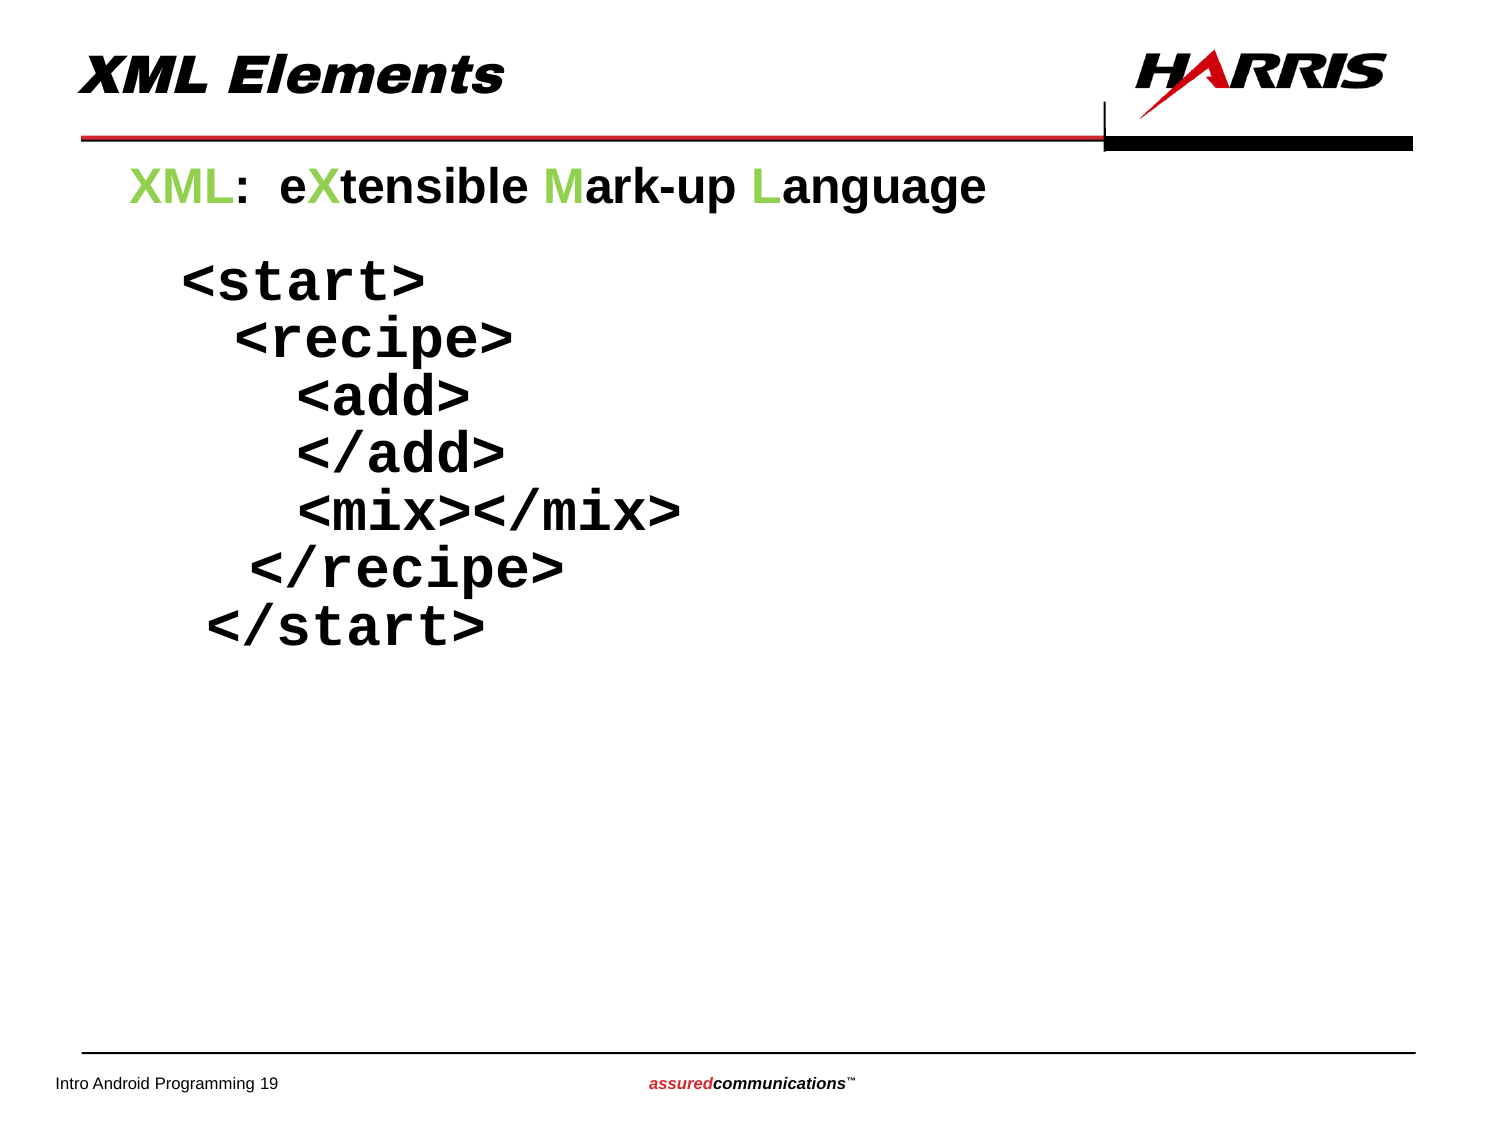

# XML Elements
XML:  eXtensible Mark-up Language
<start>
<recipe>
<add>
</add>
<mix></mix>
</recipe>
</start>